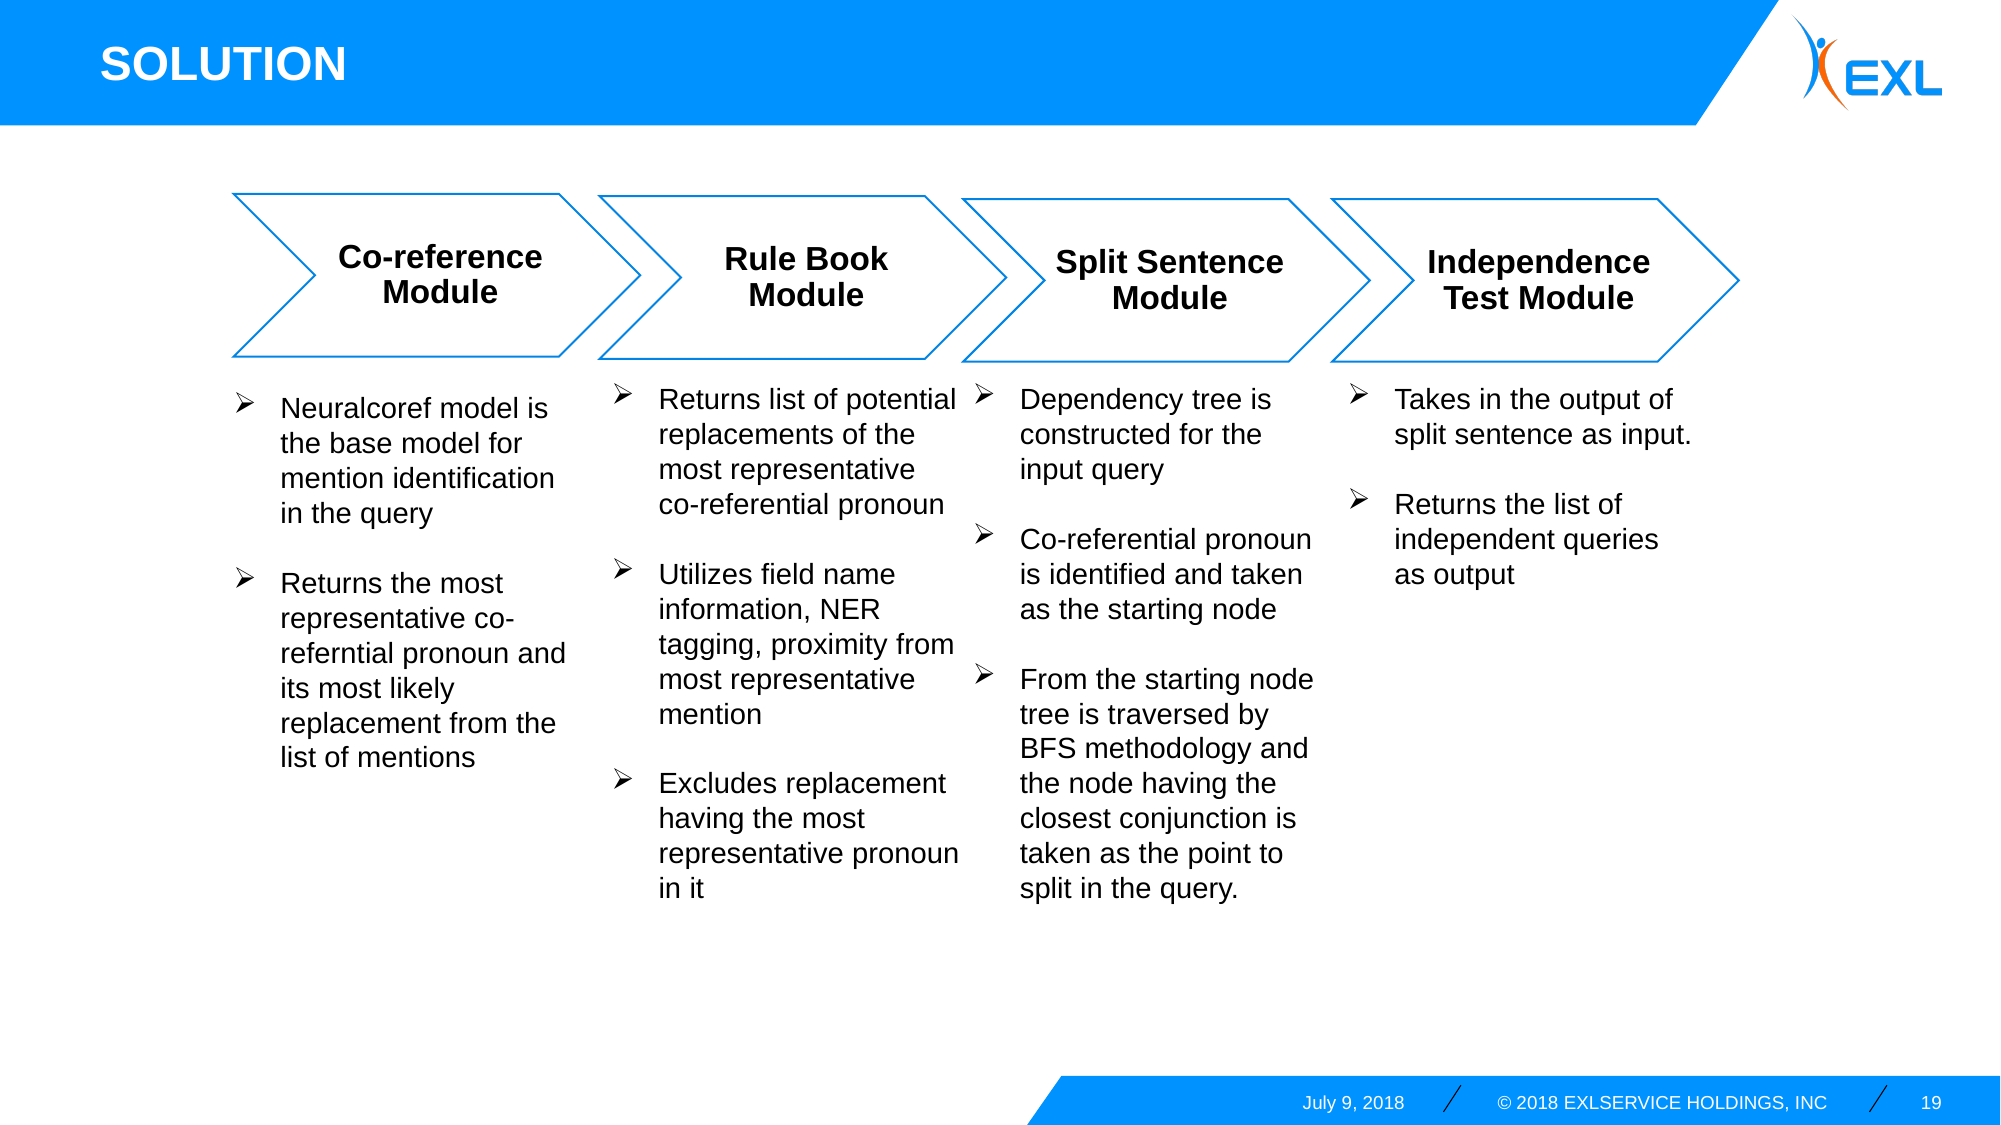

SOLUTION
Co-reference Module
Rule Book Module
Split Sentence Module
Independence Test Module
Returns list of potential replacements of the most representative co-referential pronoun

Utilizes field name information, NER tagging, proximity from most representative mention

Excludes replacement having the most representative pronoun in it

Dependency tree is constructed for the input query

Co-referential pronoun is identified and taken as the starting node

From the starting node tree is traversed by BFS methodology and the node having the closest conjunction is taken as the point to split in the query.

Takes in the output of split sentence as input.

Returns the list of independent queries as output
Neuralcoref model is the base model for mention identification in the query

Returns the most representative co-referntial pronoun and its most likely replacement from the list of mentions